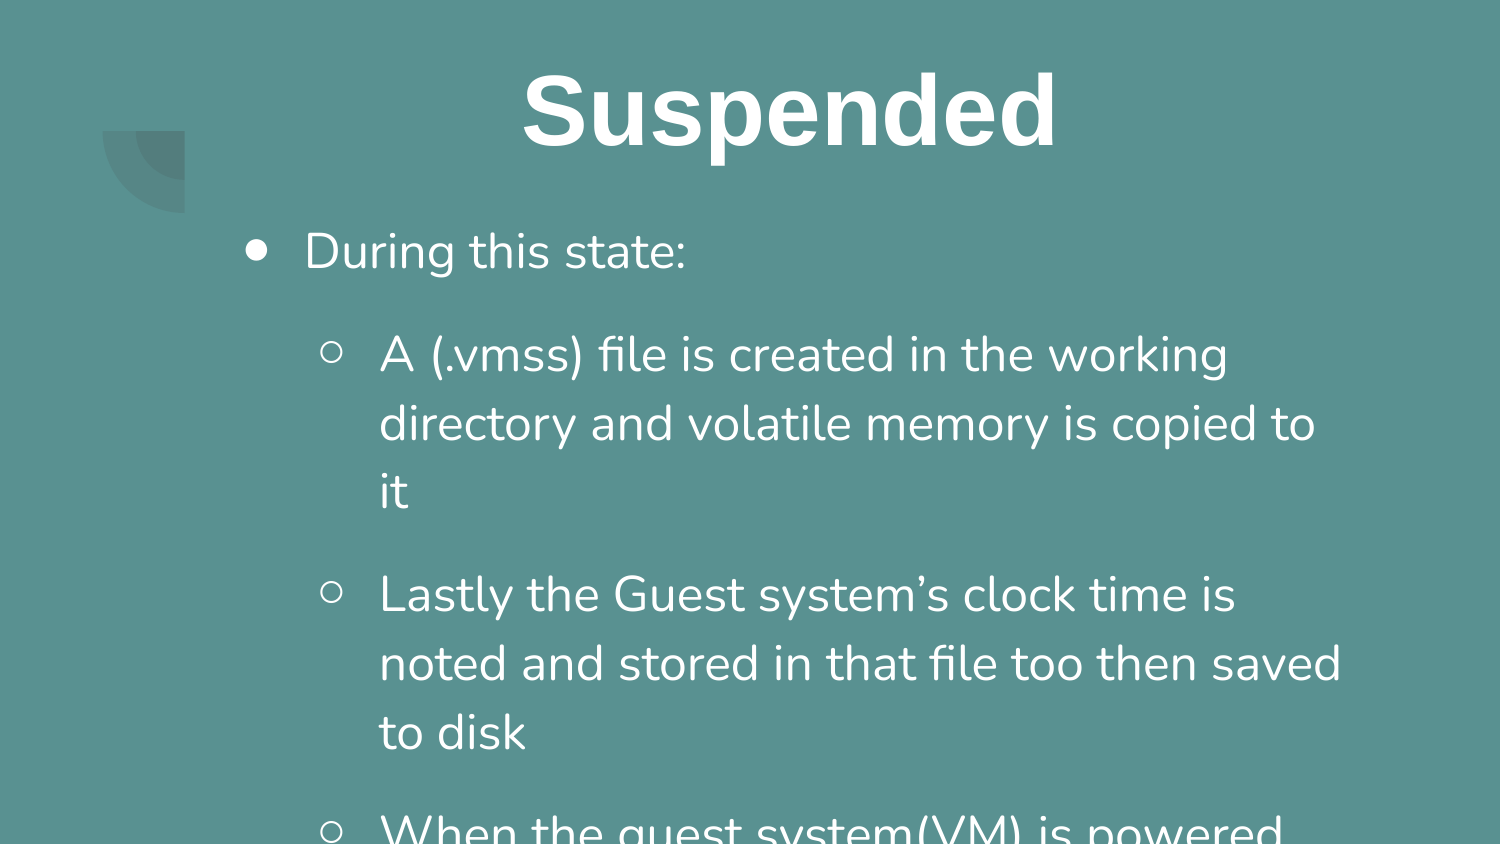

# Suspended
During this state:
A (.vmss) file is created in the working directory and volatile memory is copied to it
Lastly the Guest system’s clock time is noted and stored in that file too then saved to disk
When the guest system(VM) is powered on again it copies the stuff save in the .vmss file back into the RAM allocated to the VM